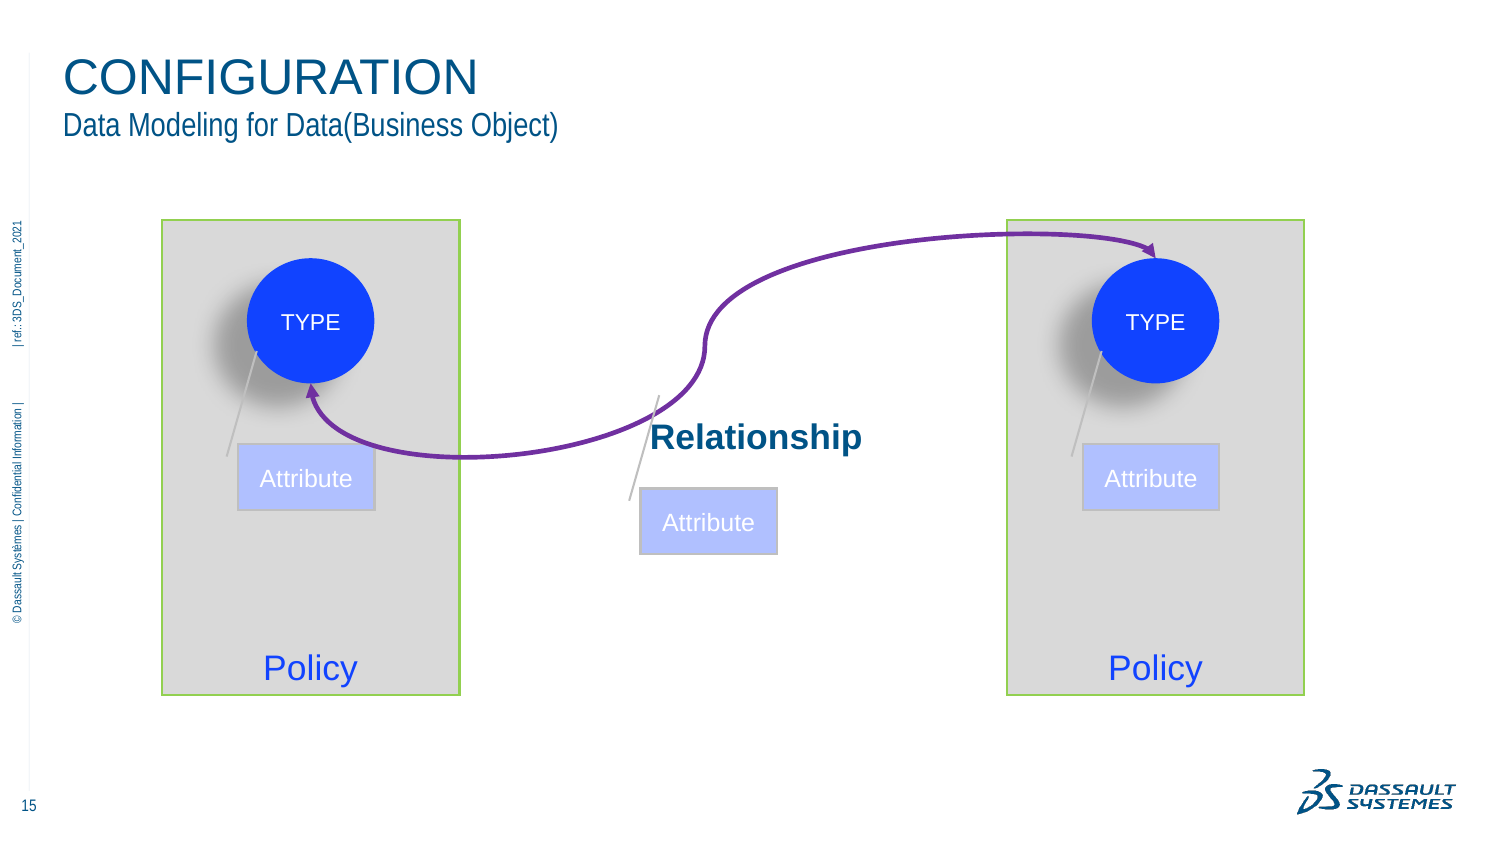

# configuration
Data Modeling for Data(Business Object)
Policy
Policy
TYPE
TYPE
Relationship
Attribute
Attribute
Attribute